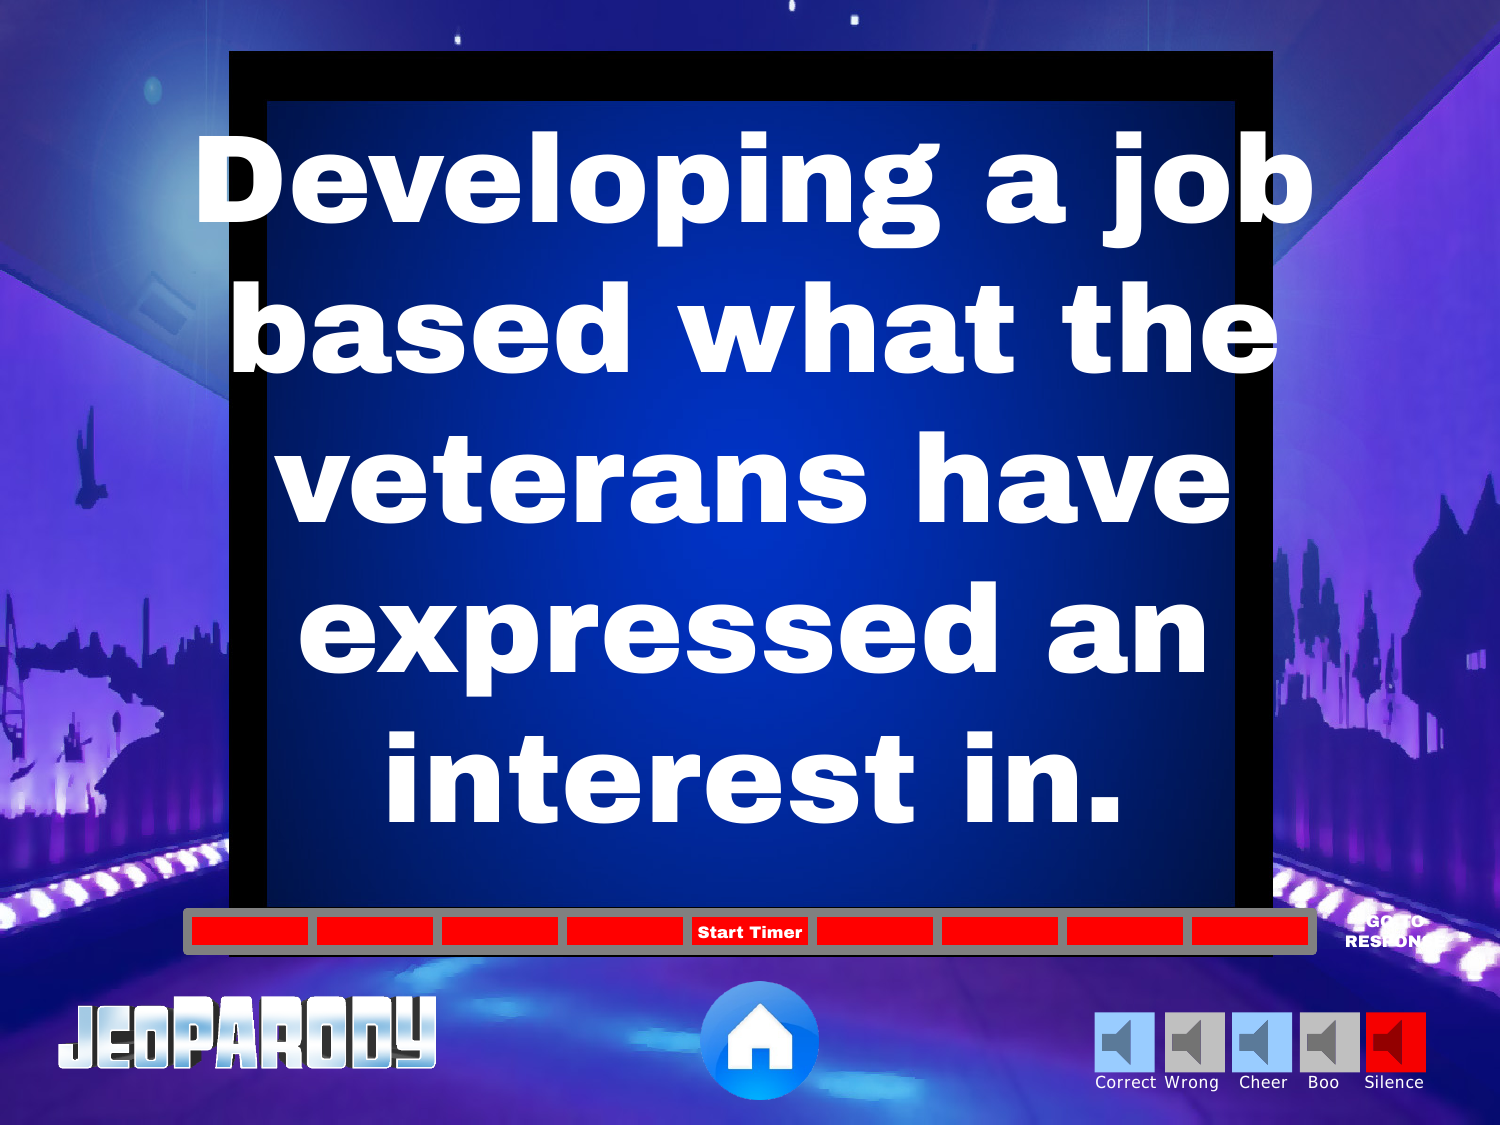

Developing a job based what the veterans have expressed an interest in.